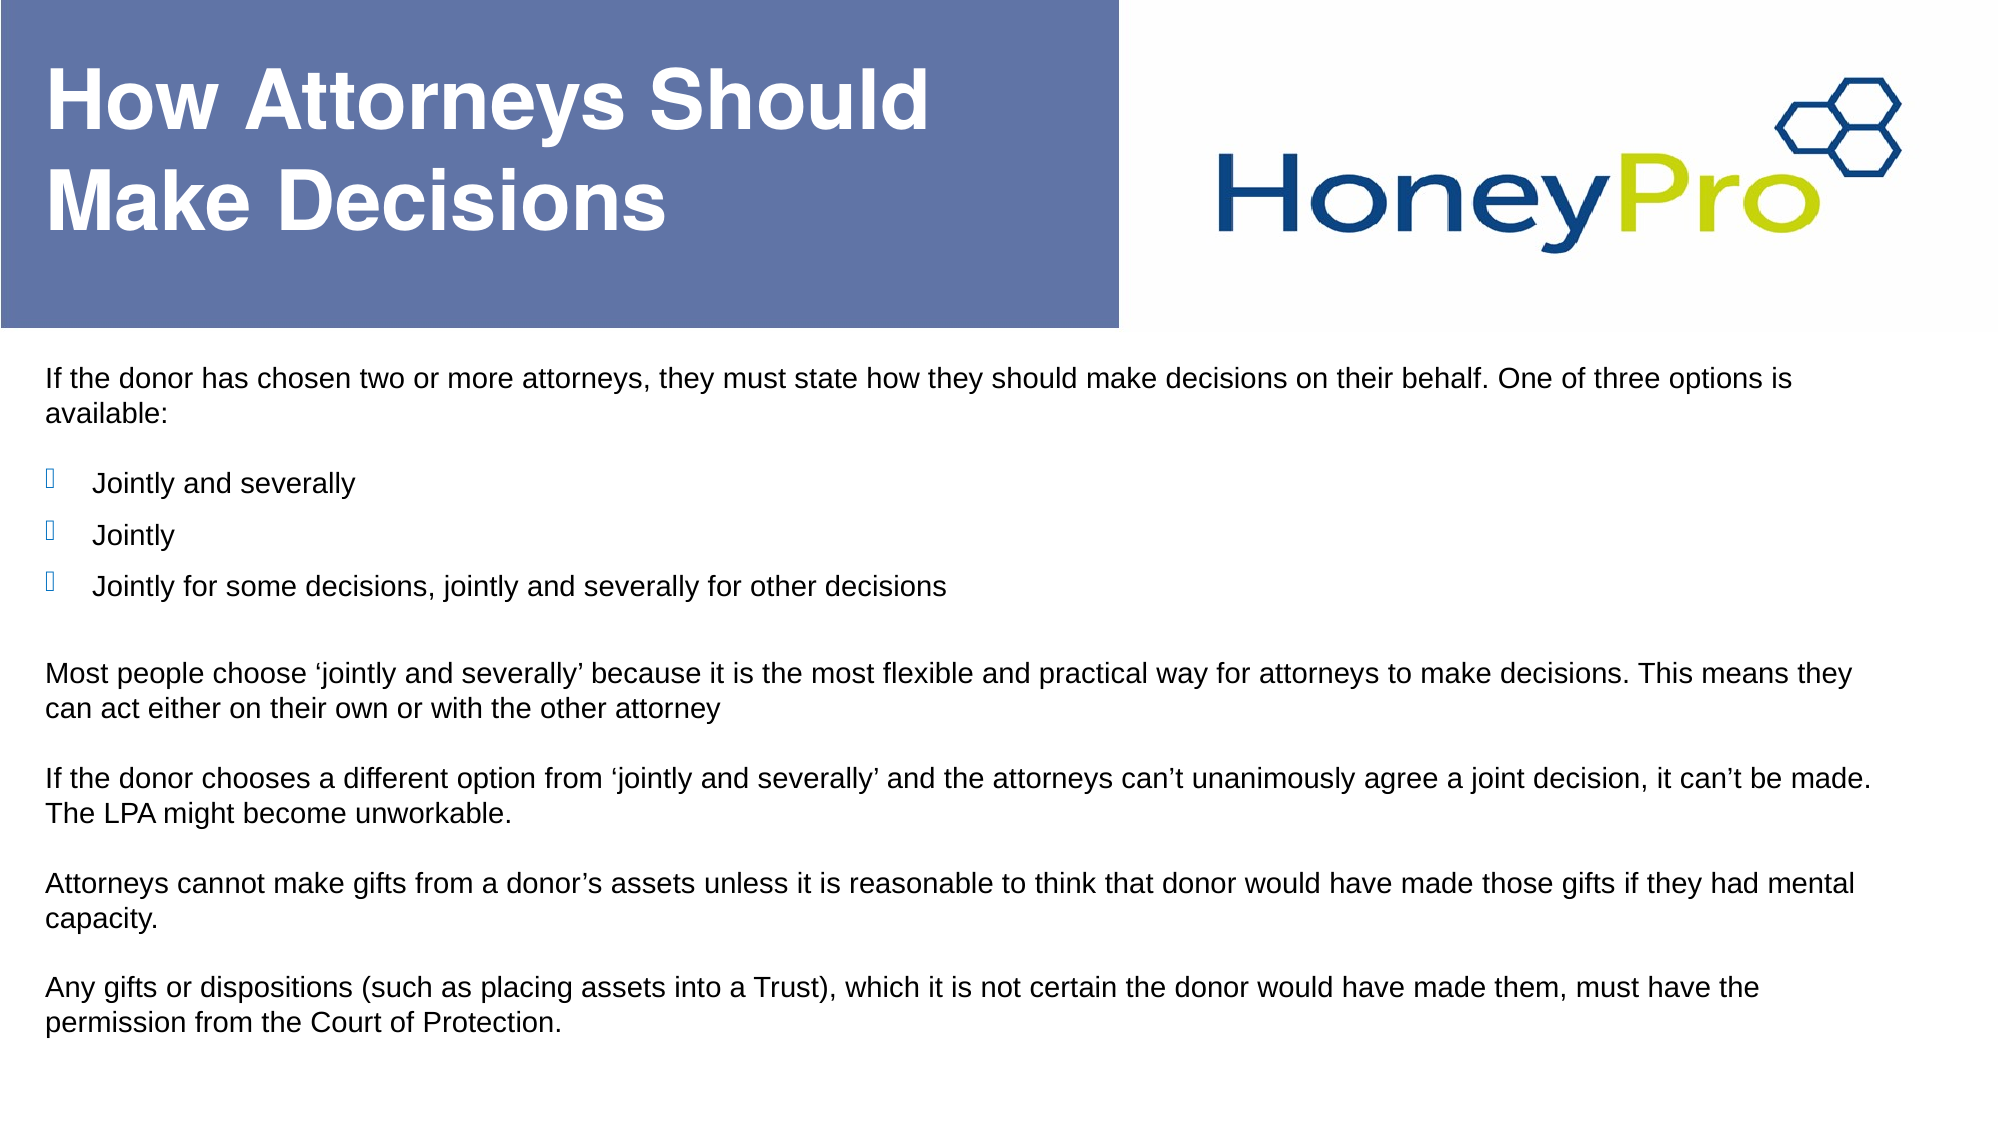

# How Attorneys Should Make Decisions
If the donor has chosen two or more attorneys, they must state how they should make decisions on their behalf. One of three options is available:

Jointly and severally
Jointly
Jointly for some decisions, jointly and severally for other decisions

Most people choose ‘jointly and severally’ because it is the most flexible and practical way for attorneys to make decisions. This means they can act either on their own or with the other attorney

If the donor chooses a different option from ‘jointly and severally’ and the attorneys can’t unanimously agree a joint decision, it can’t be made. The LPA might become unworkable.

Attorneys cannot make gifts from a donor’s assets unless it is reasonable to think that donor would have made those gifts if they had mental capacity.

Any gifts or dispositions (such as placing assets into a Trust), which it is not certain the donor would have made them, must have the permission from the Court of Protection.